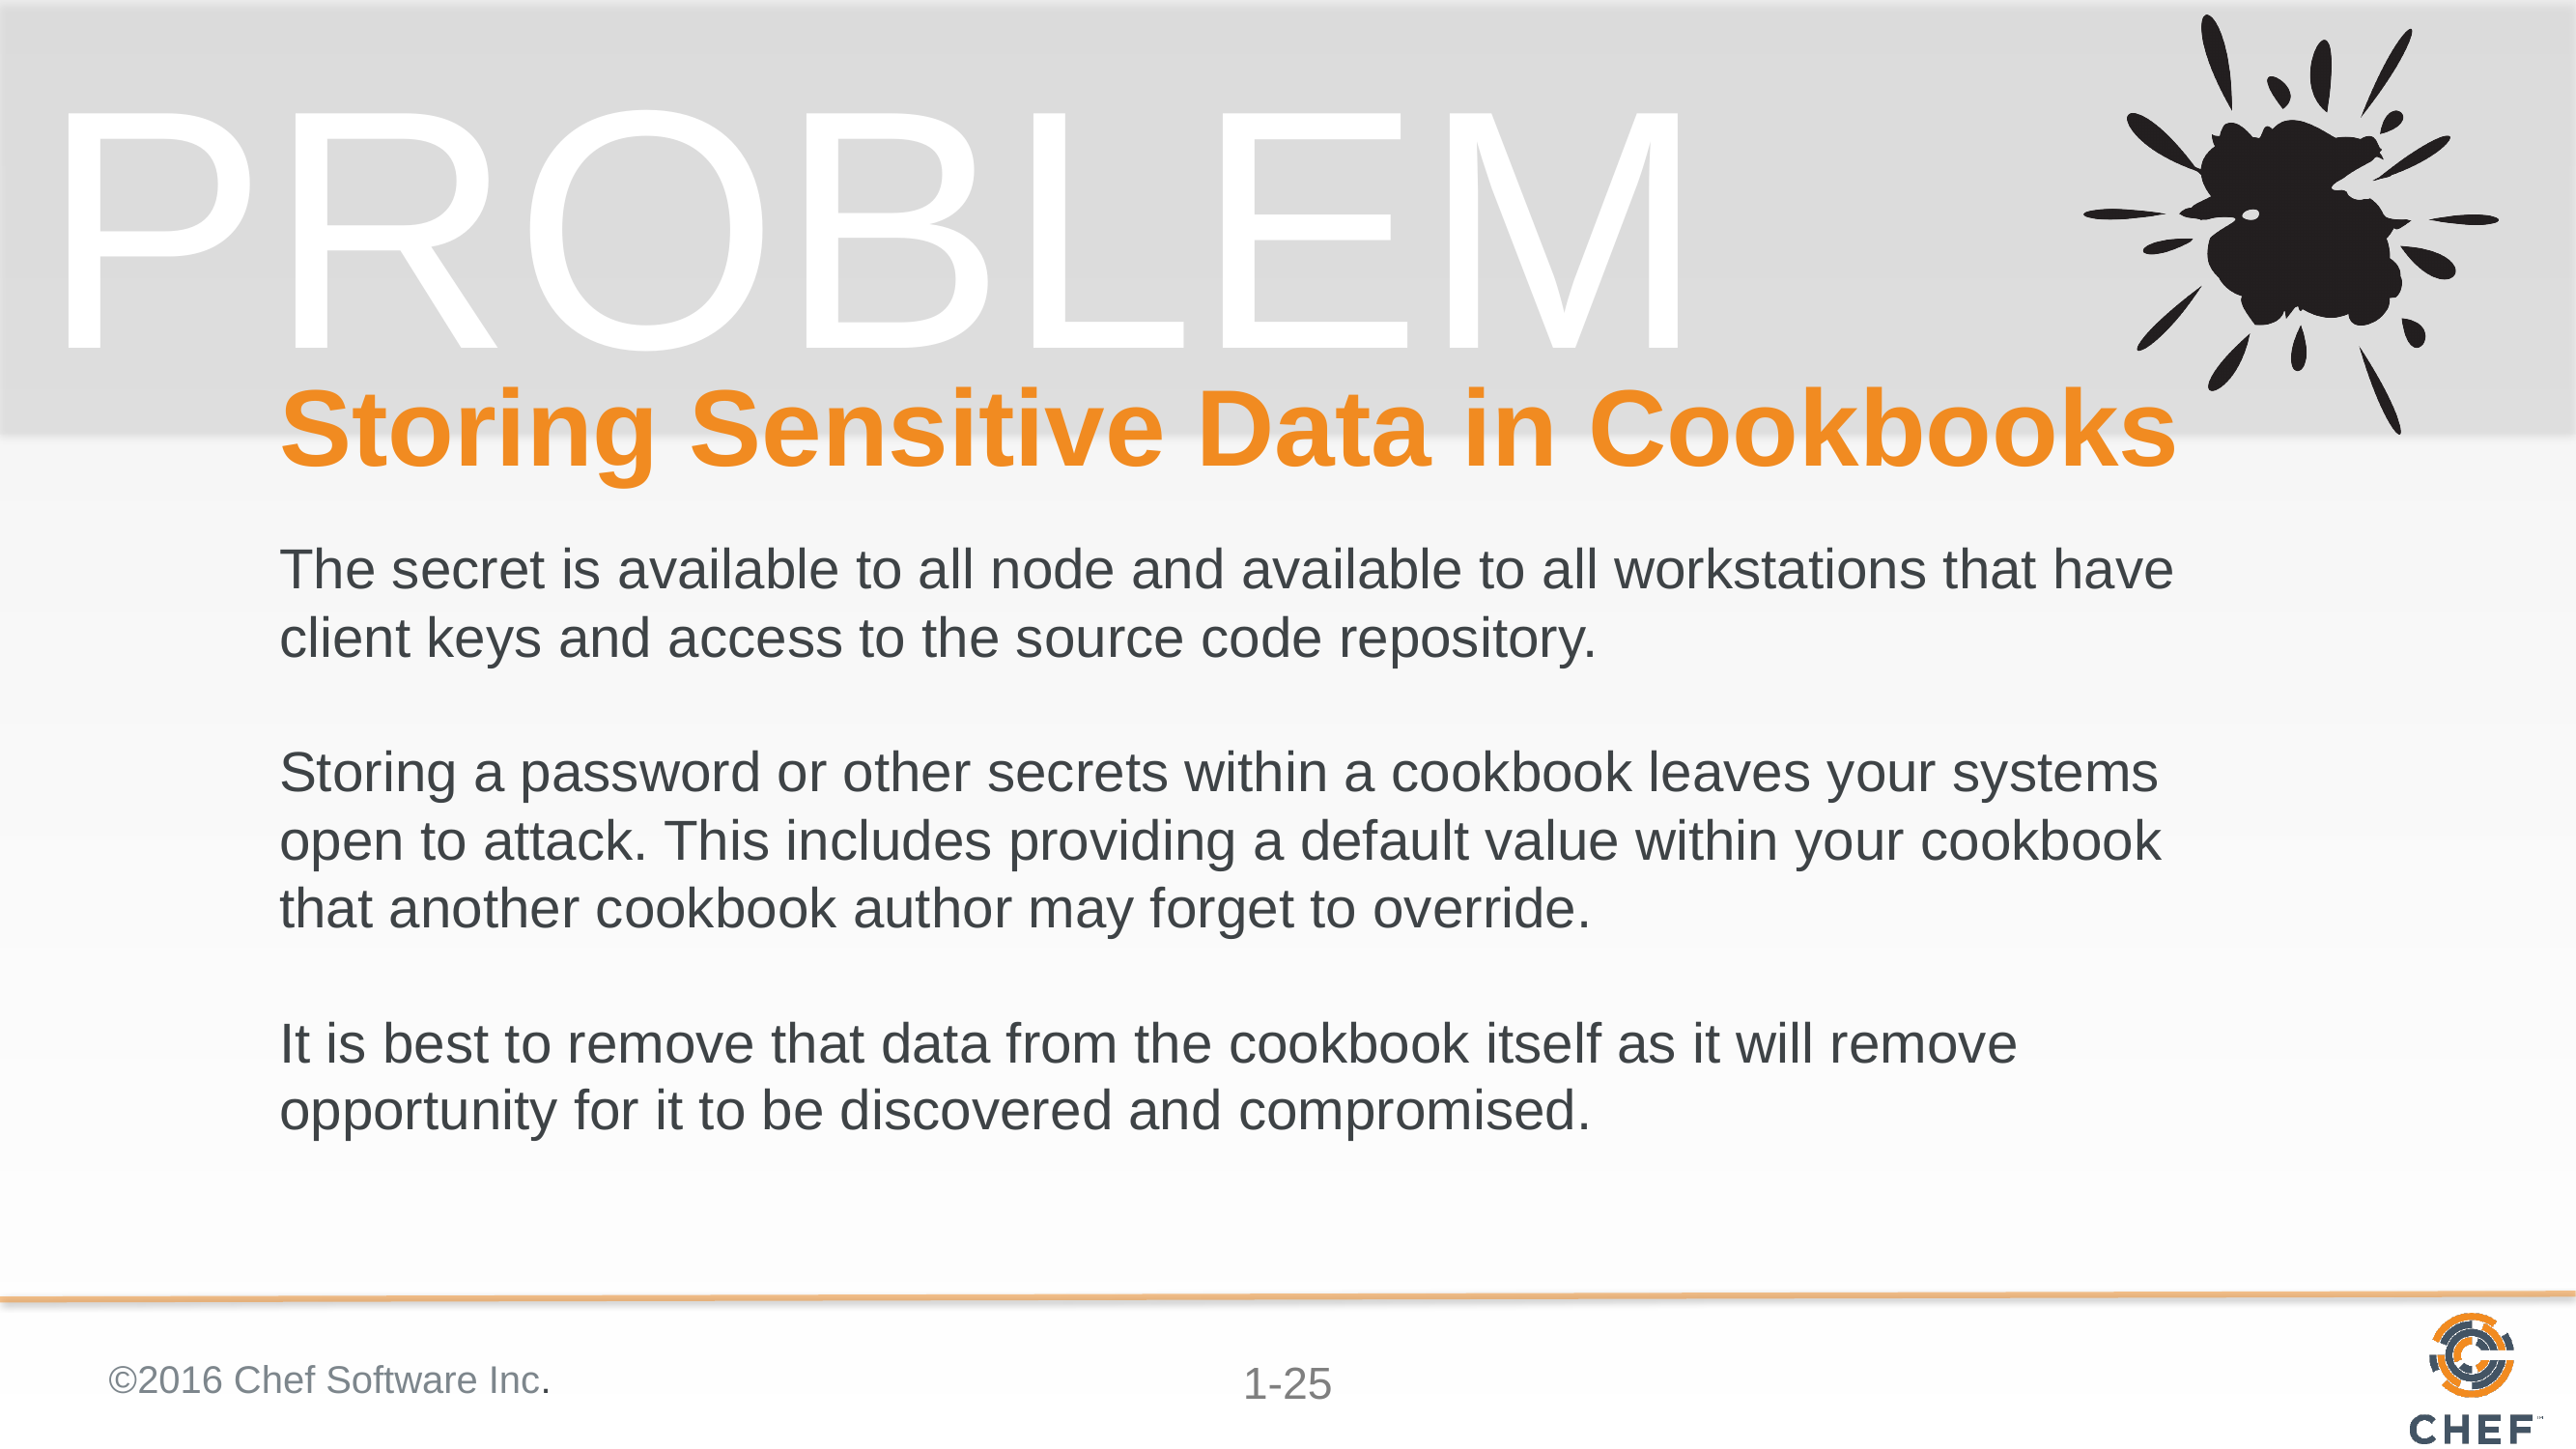

# Storing Sensitive Data in Cookbooks
The secret is available to all node and available to all workstations that have client keys and access to the source code repository.

Storing a password or other secrets within a cookbook leaves your systems open to attack. This includes providing a default value within your cookbook that another cookbook author may forget to override.

It is best to remove that data from the cookbook itself as it will remove opportunity for it to be discovered and compromised.